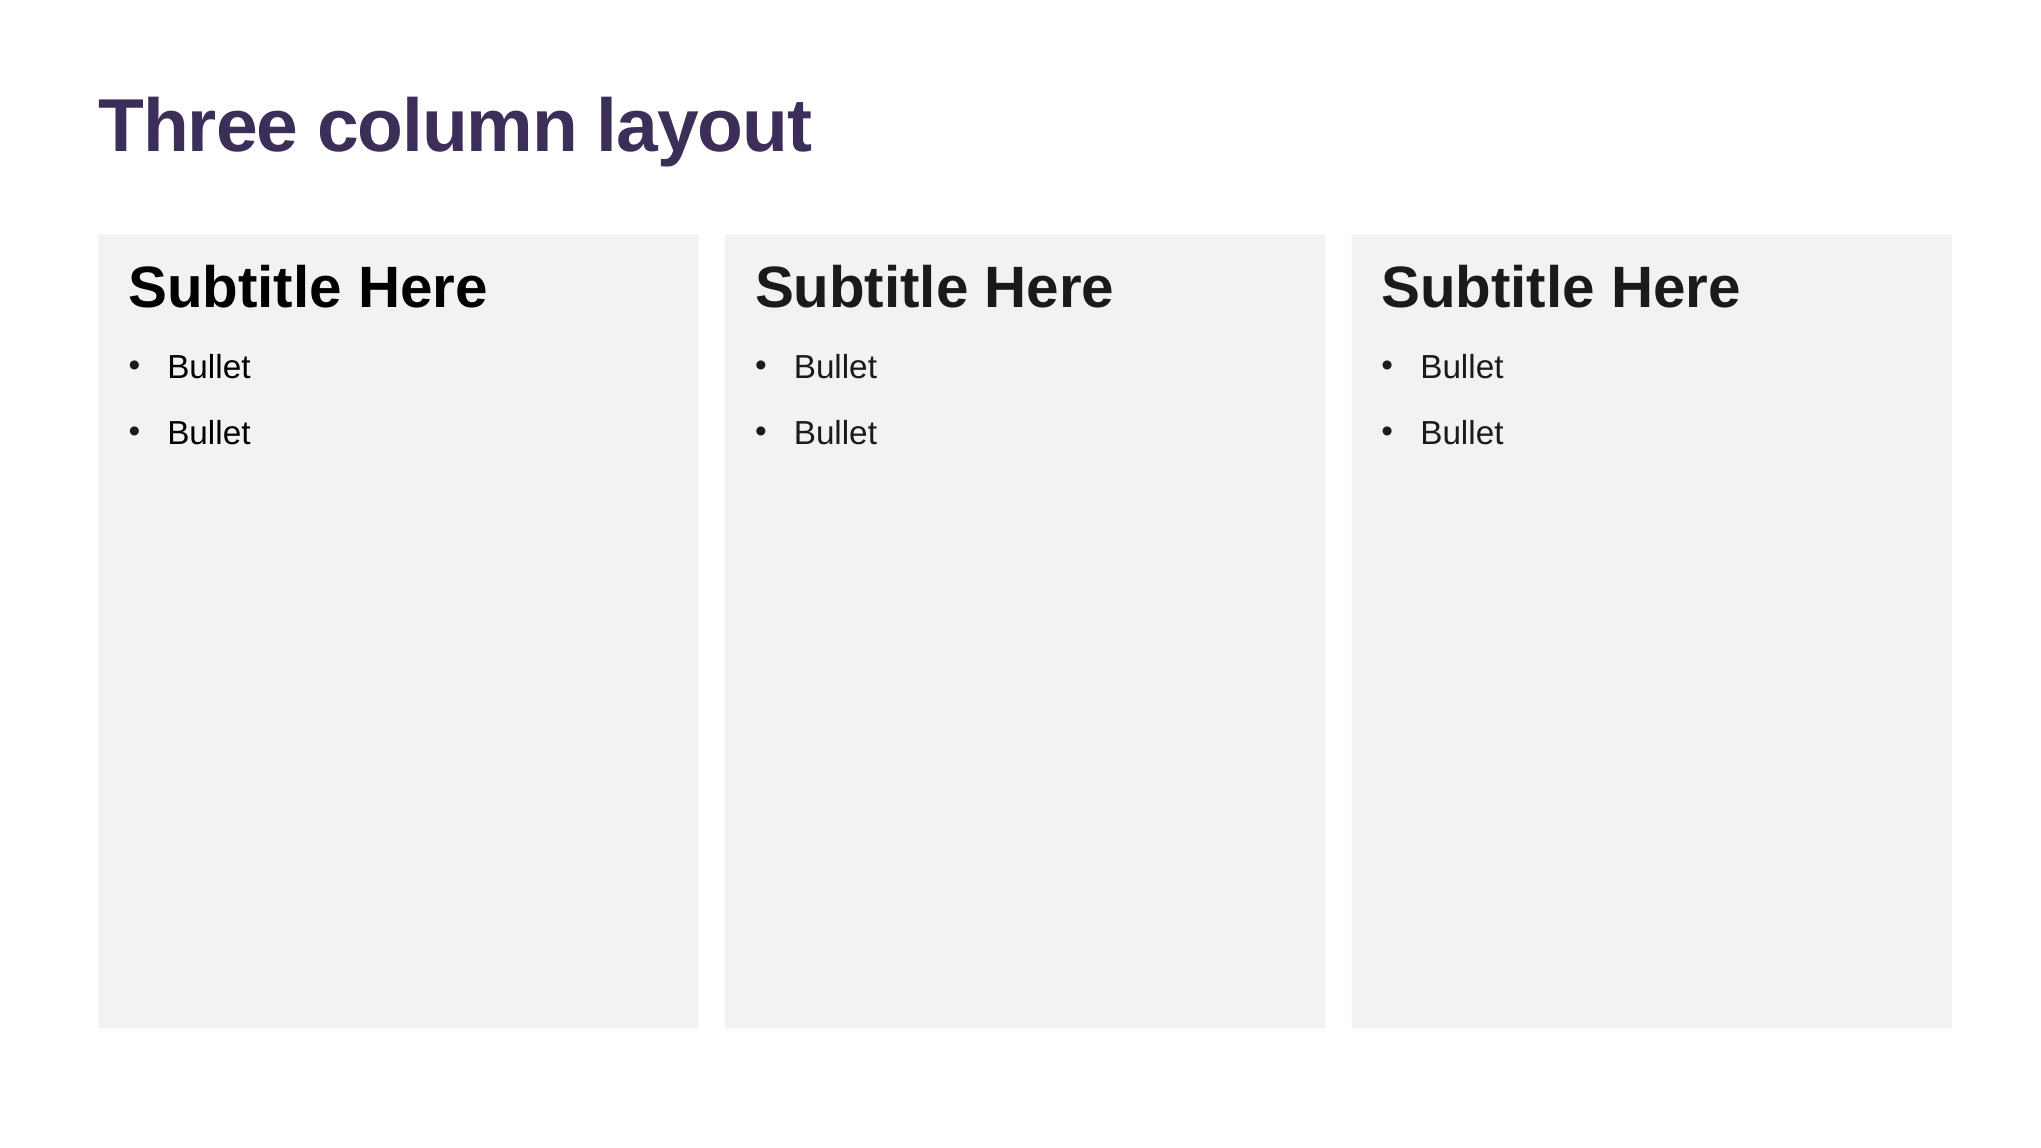

Three column layout.
# Three column layout
Subtitle Here
Bullet
Bullet
Subtitle Here
Bullet
Bullet
Subtitle Here
Bullet
Bullet